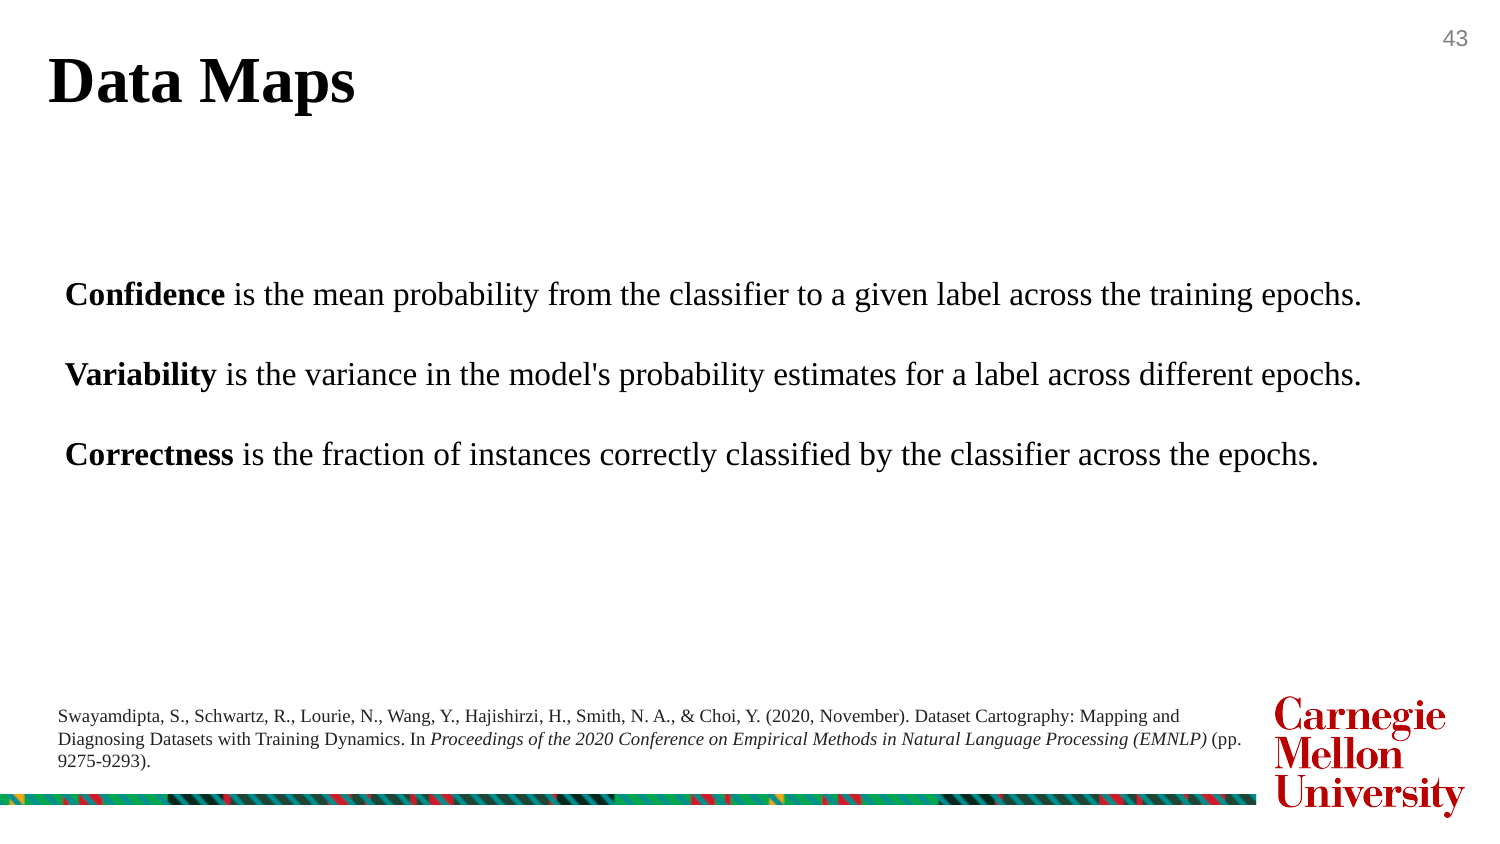

43
Data Maps

Confidence is the mean probability from the classifier to a given label across the training epochs.

Variability is the variance in the model's probability estimates for a label across different epochs.

Correctness is the fraction of instances correctly classified by the classifier across the epochs.

Swayamdipta, S., Schwartz, R., Lourie, N., Wang, Y., Hajishirzi, H., Smith, N. A., & Choi, Y. (2020, November). Dataset Cartography: Mapping and Diagnosing Datasets with Training Dynamics. In Proceedings of the 2020 Conference on Empirical Methods in Natural Language Processing (EMNLP) (pp. 9275-9293).